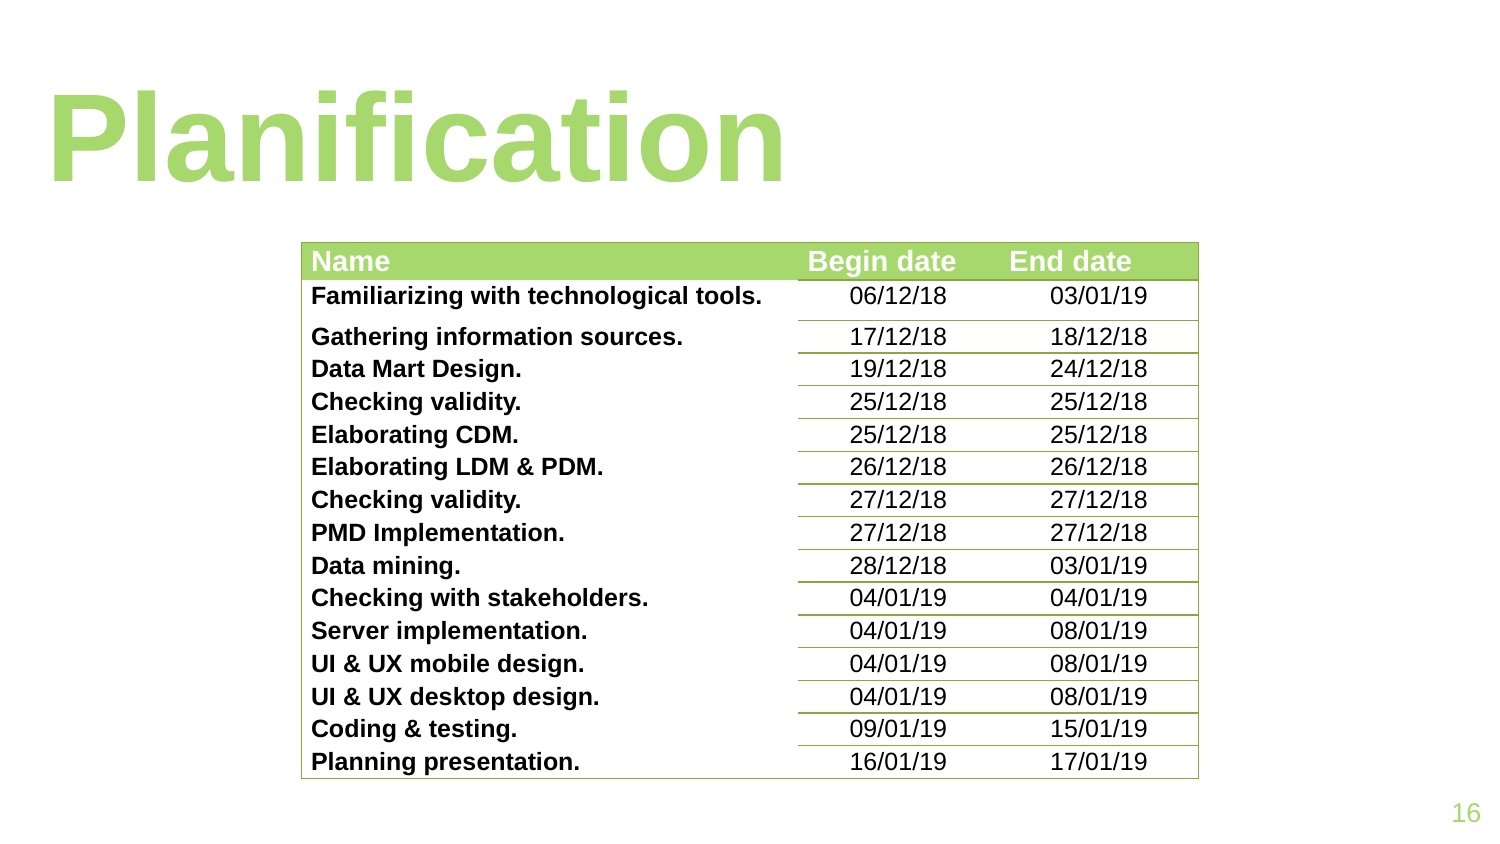

Planification
| Name | Begin date | End date |
| --- | --- | --- |
| Familiarizing with technological tools. | 06/12/18 | 03/01/19 |
| Gathering information sources. | 17/12/18 | 18/12/18 |
| Data Mart Design. | 19/12/18 | 24/12/18 |
| Checking validity. | 25/12/18 | 25/12/18 |
| Elaborating CDM. | 25/12/18 | 25/12/18 |
| Elaborating LDM & PDM. | 26/12/18 | 26/12/18 |
| Checking validity. | 27/12/18 | 27/12/18 |
| PMD Implementation. | 27/12/18 | 27/12/18 |
| Data mining. | 28/12/18 | 03/01/19 |
| Checking with stakeholders. | 04/01/19 | 04/01/19 |
| Server implementation. | 04/01/19 | 08/01/19 |
| UI & UX mobile design. | 04/01/19 | 08/01/19 |
| UI & UX desktop design. | 04/01/19 | 08/01/19 |
| Coding & testing. | 09/01/19 | 15/01/19 |
| Planning presentation. | 16/01/19 | 17/01/19 |
16